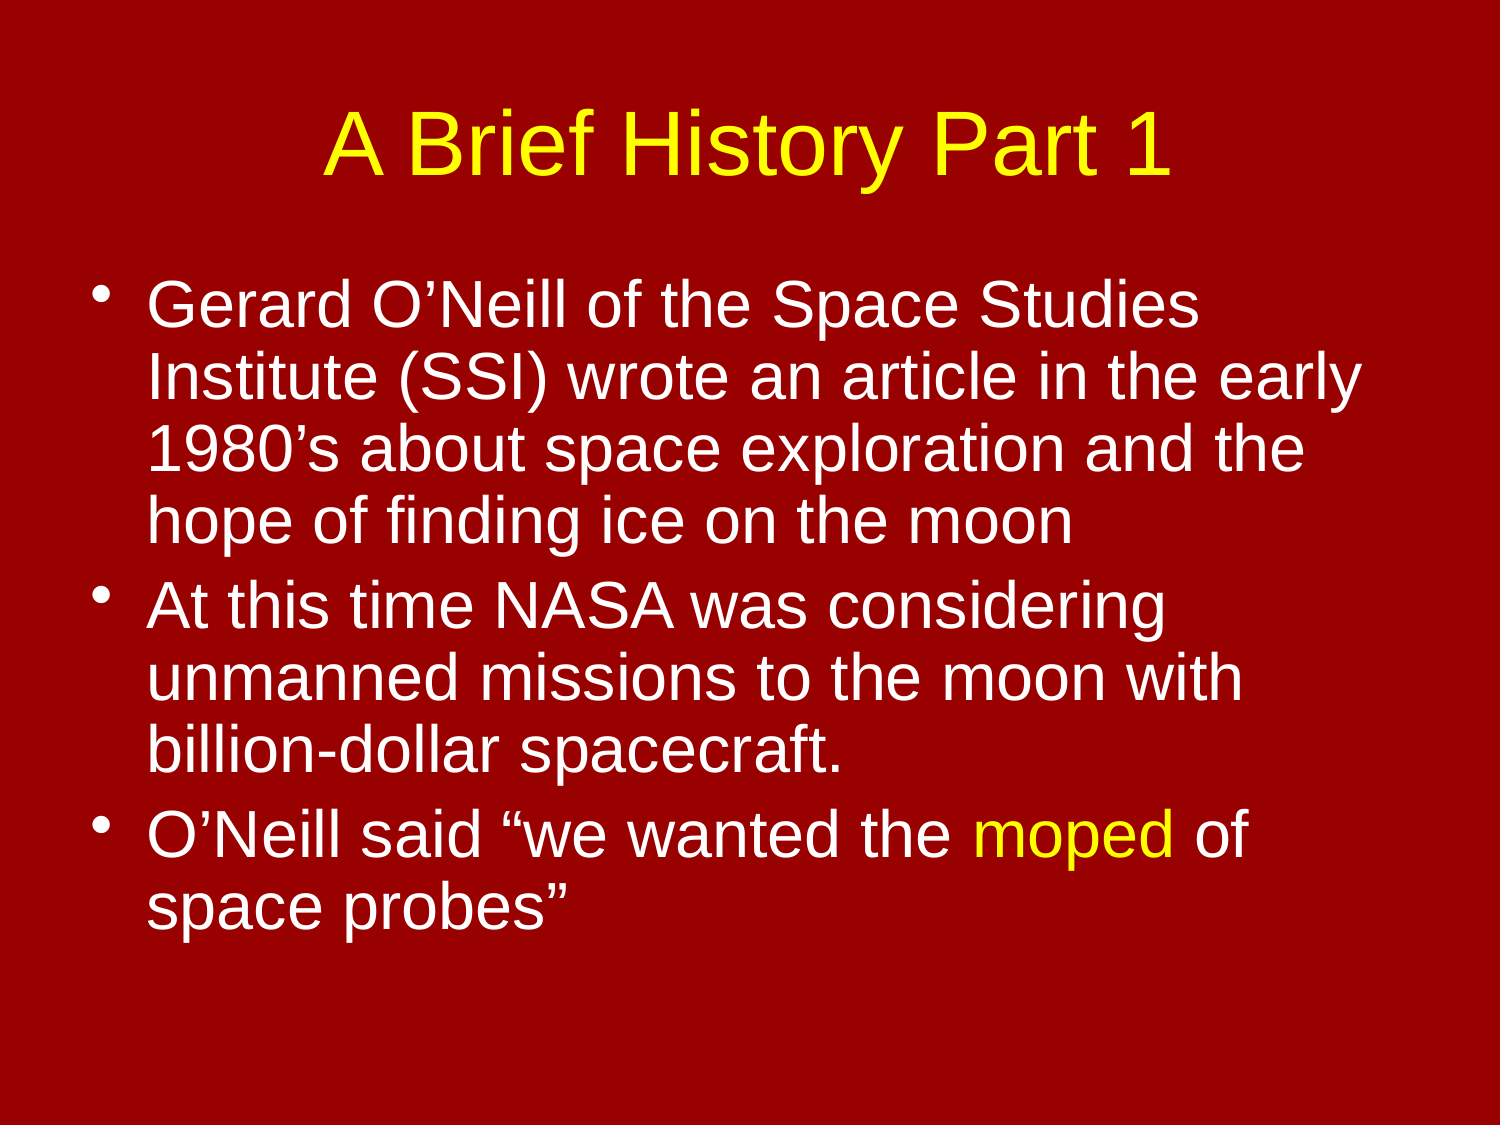

# A Brief History Part 1
Gerard O’Neill of the Space Studies Institute (SSI) wrote an article in the early 1980’s about space exploration and the hope of finding ice on the moon
At this time NASA was considering unmanned missions to the moon with billion-dollar spacecraft.
O’Neill said “we wanted the moped of space probes”